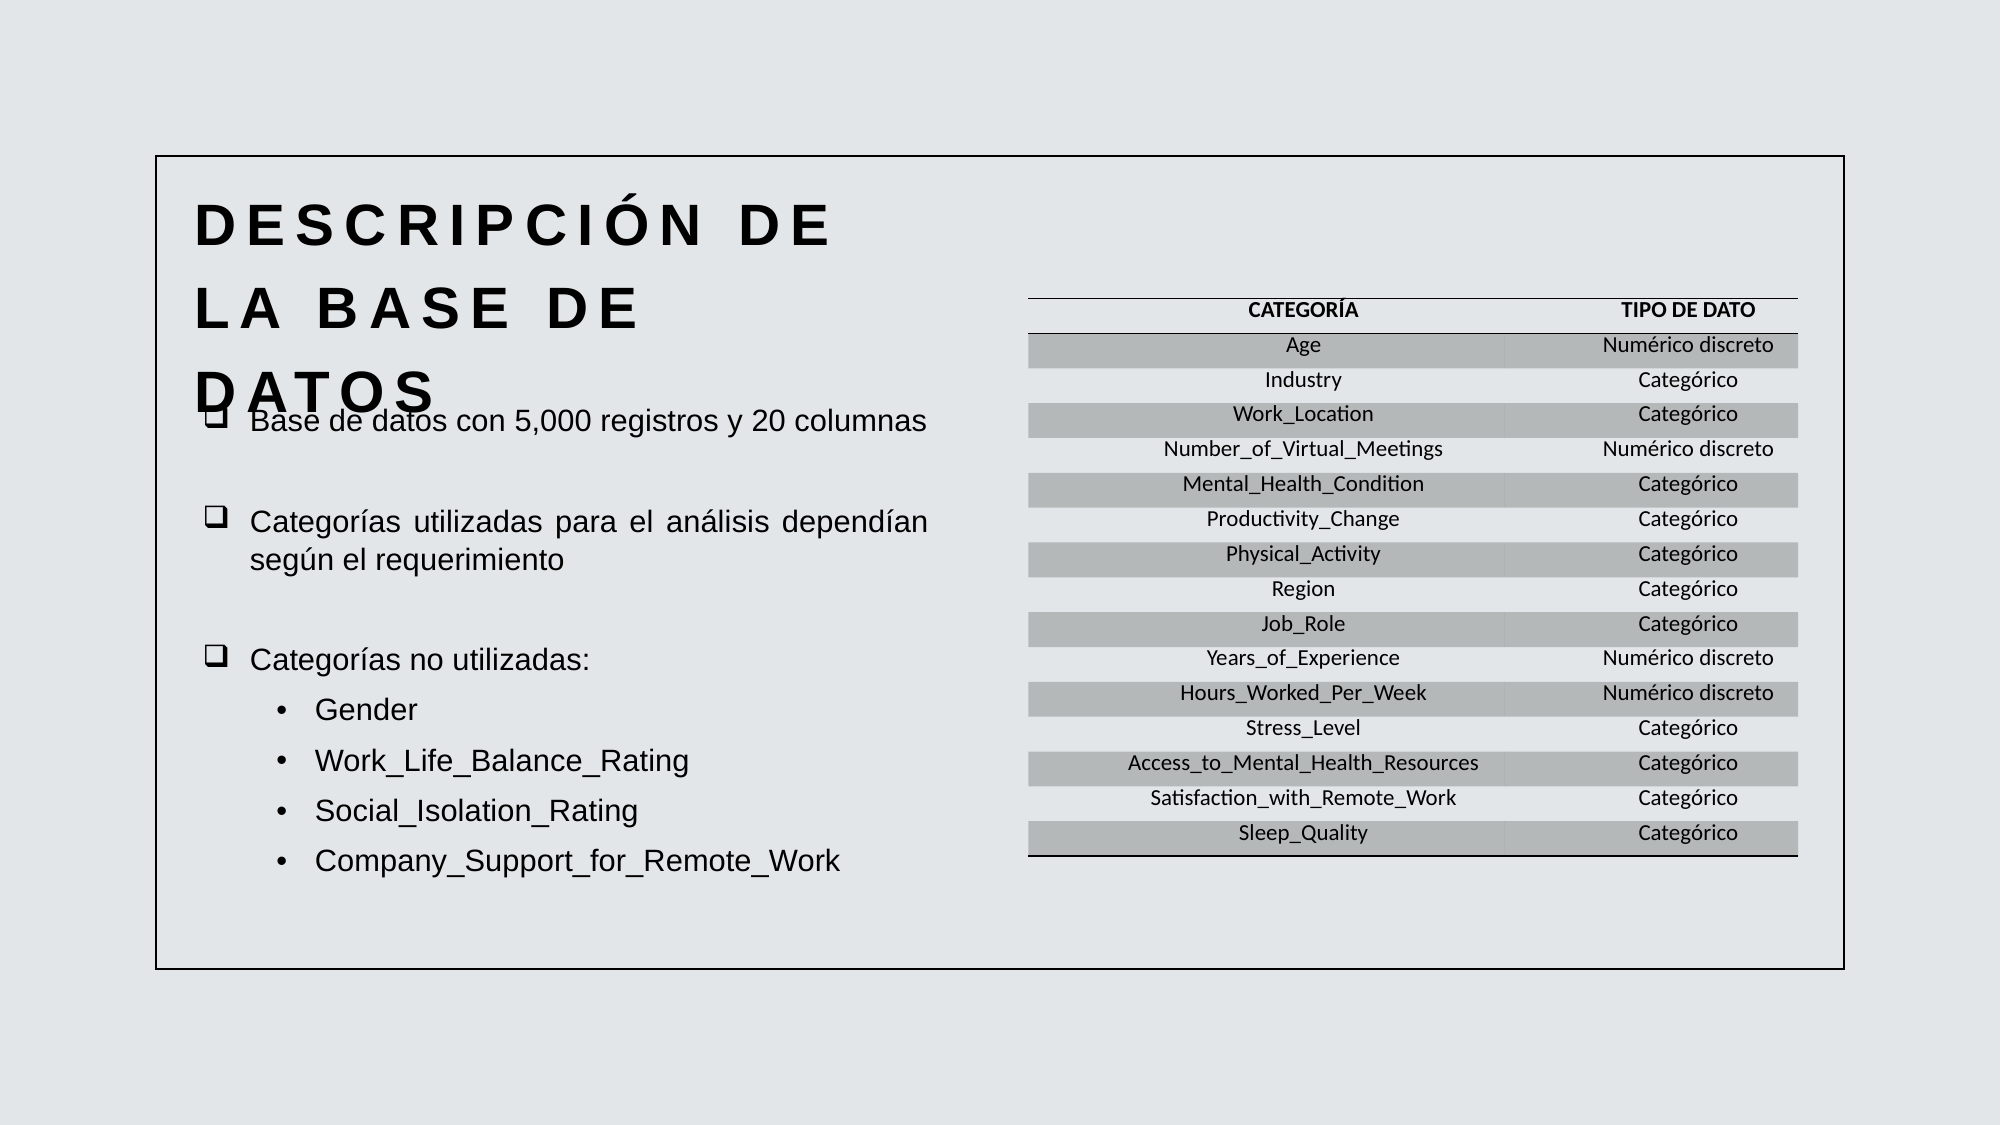

# Descripción de la base de datos
| CATEGORÍA | TIPO DE DATO |
| --- | --- |
| Age | Numérico discreto |
| Industry | Categórico |
| Work\_Location | Categórico |
| Number\_of\_Virtual\_Meetings | Numérico discreto |
| Mental\_Health\_Condition | Categórico |
| Productivity\_Change | Categórico |
| Physical\_Activity | Categórico |
| Region | Categórico |
| Job\_Role | Categórico |
| Years\_of\_Experience | Numérico discreto |
| Hours\_Worked\_Per\_Week | Numérico discreto |
| Stress\_Level | Categórico |
| Access\_to\_Mental\_Health\_Resources | Categórico |
| Satisfaction\_with\_Remote\_Work | Categórico |
| Sleep\_Quality | Categórico |
Base de datos con 5,000 registros y 20 columnas

Categorías utilizadas para el análisis dependían según el requerimiento

Categorías no utilizadas:
Gender
Work_Life_Balance_Rating
Social_Isolation_Rating
Company_Support_for_Remote_Work